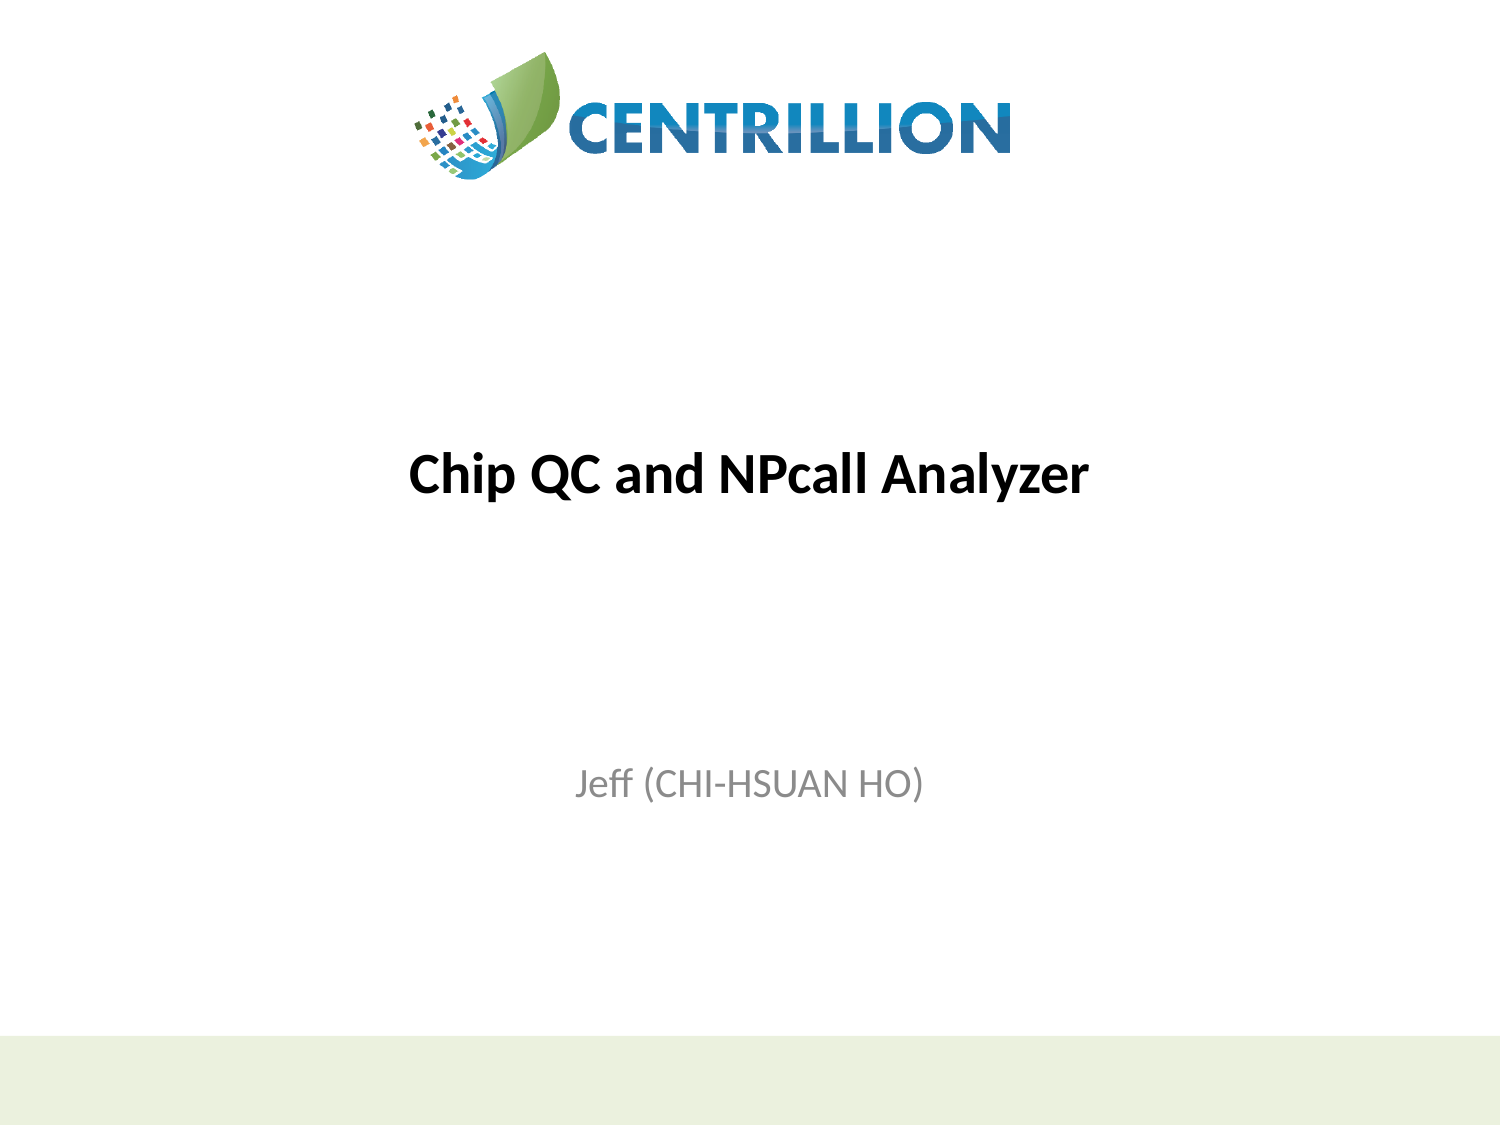

# Chip QC and NPcall Analyzer
Jeff (CHI-HSUAN HO)